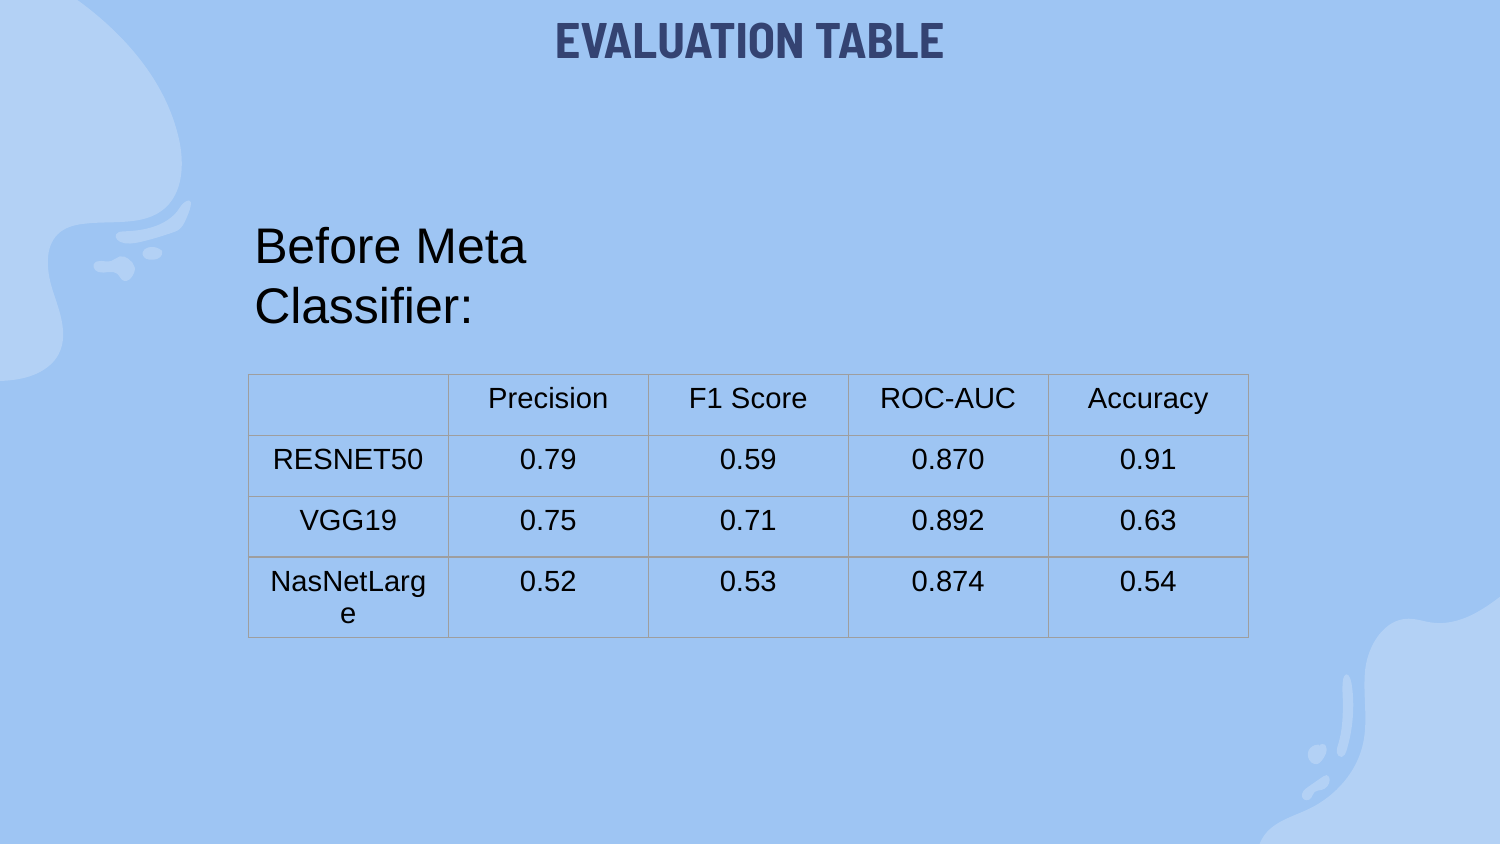

# EVALUATION TABLE
Before Meta Classifier:
|  | Precision | F1 Score | ROC-AUC | Accuracy |
| --- | --- | --- | --- | --- |
| RESNET50 | 0.79 | 0.59 | 0.870 | 0.91 |
| VGG19 | 0.75 | 0.71 | 0.892 | 0.63 |
| NasNetLarge | 0.52 | 0.53 | 0.874 | 0.54 |